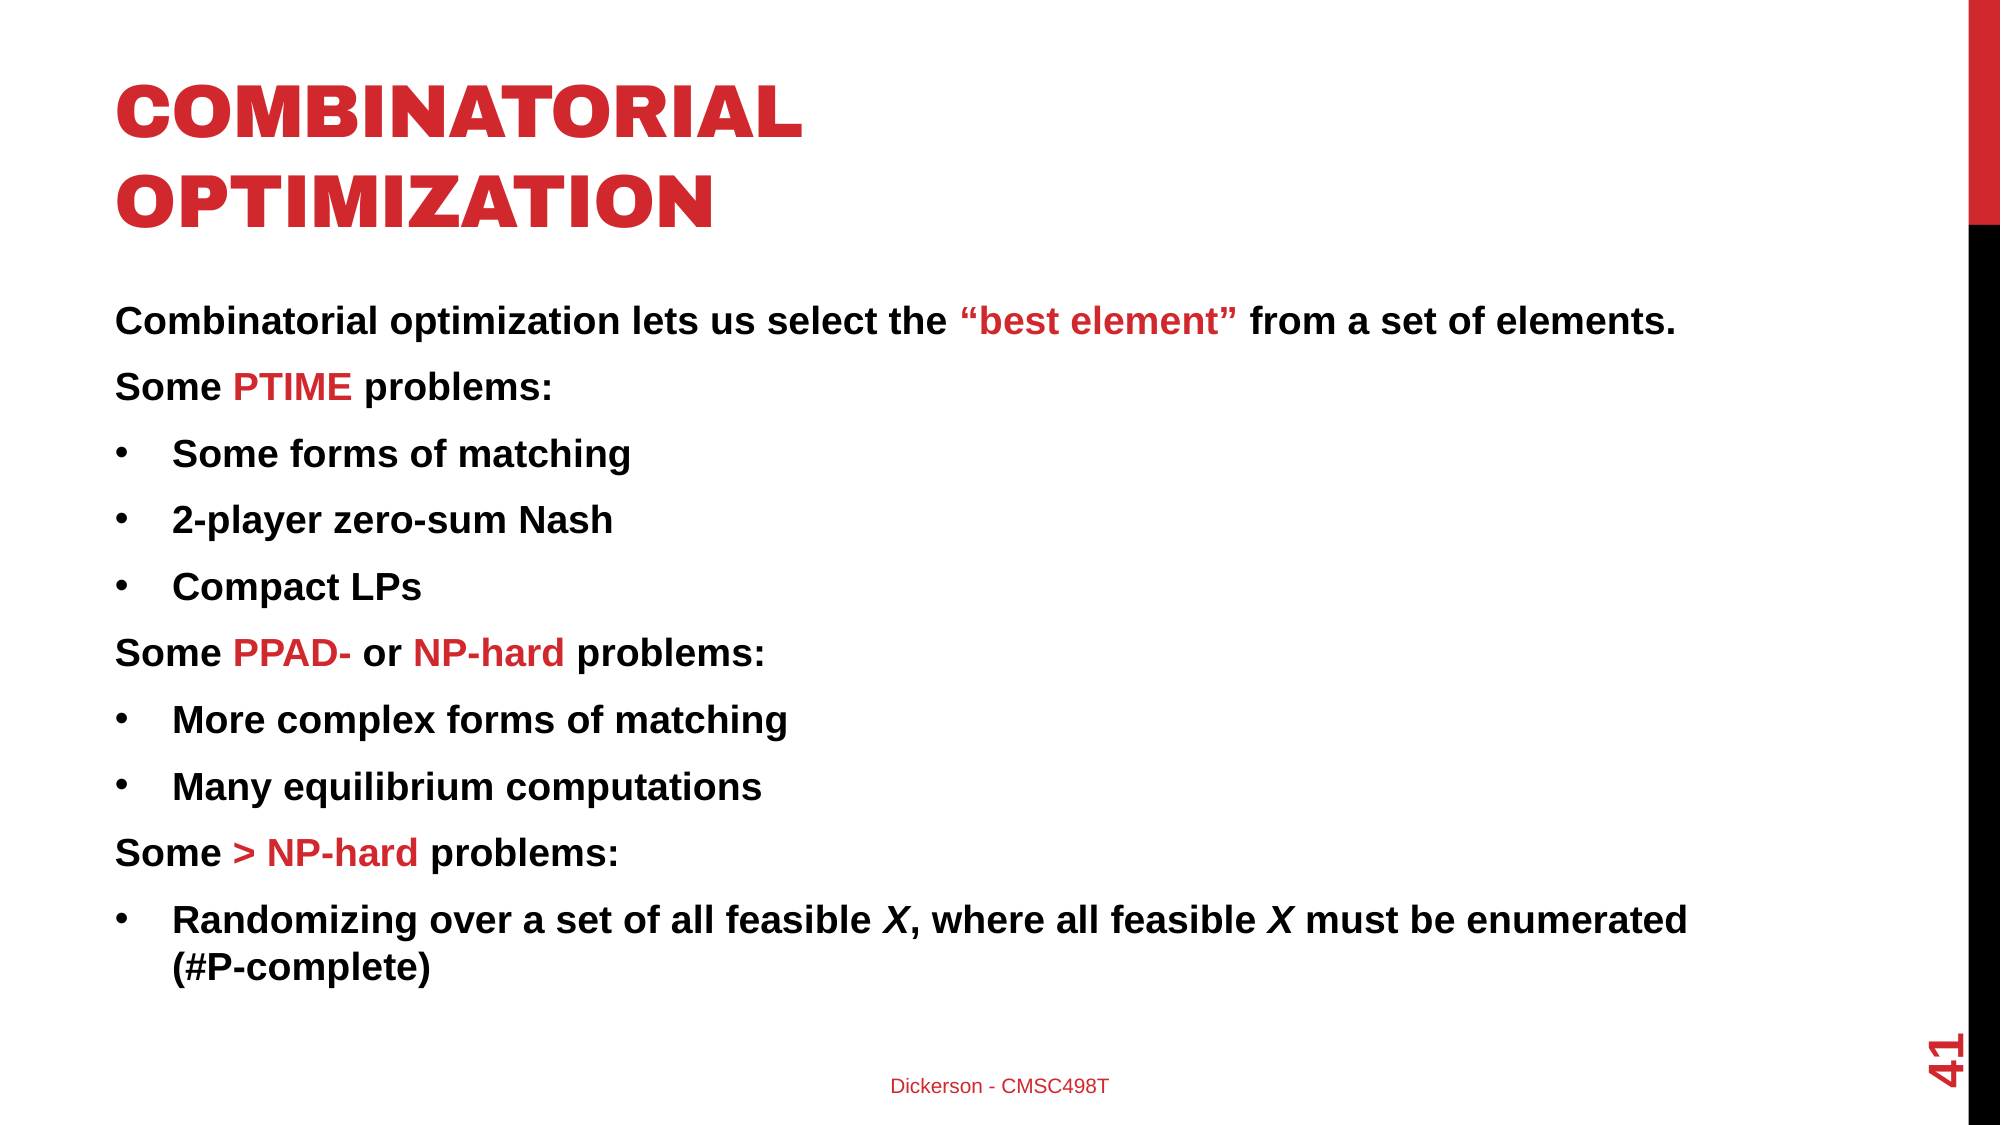

# Combinatorial Optimization
Combinatorial optimization lets us select the “best element” from a set of elements.
Some PTIME problems:
Some forms of matching
2-player zero-sum Nash
Compact LPs
Some PPAD- or NP-hard problems:
More complex forms of matching
Many equilibrium computations
Some > NP-hard problems:
Randomizing over a set of all feasible X, where all feasible X must be enumerated (#P-complete)
41
Dickerson - CMSC498T